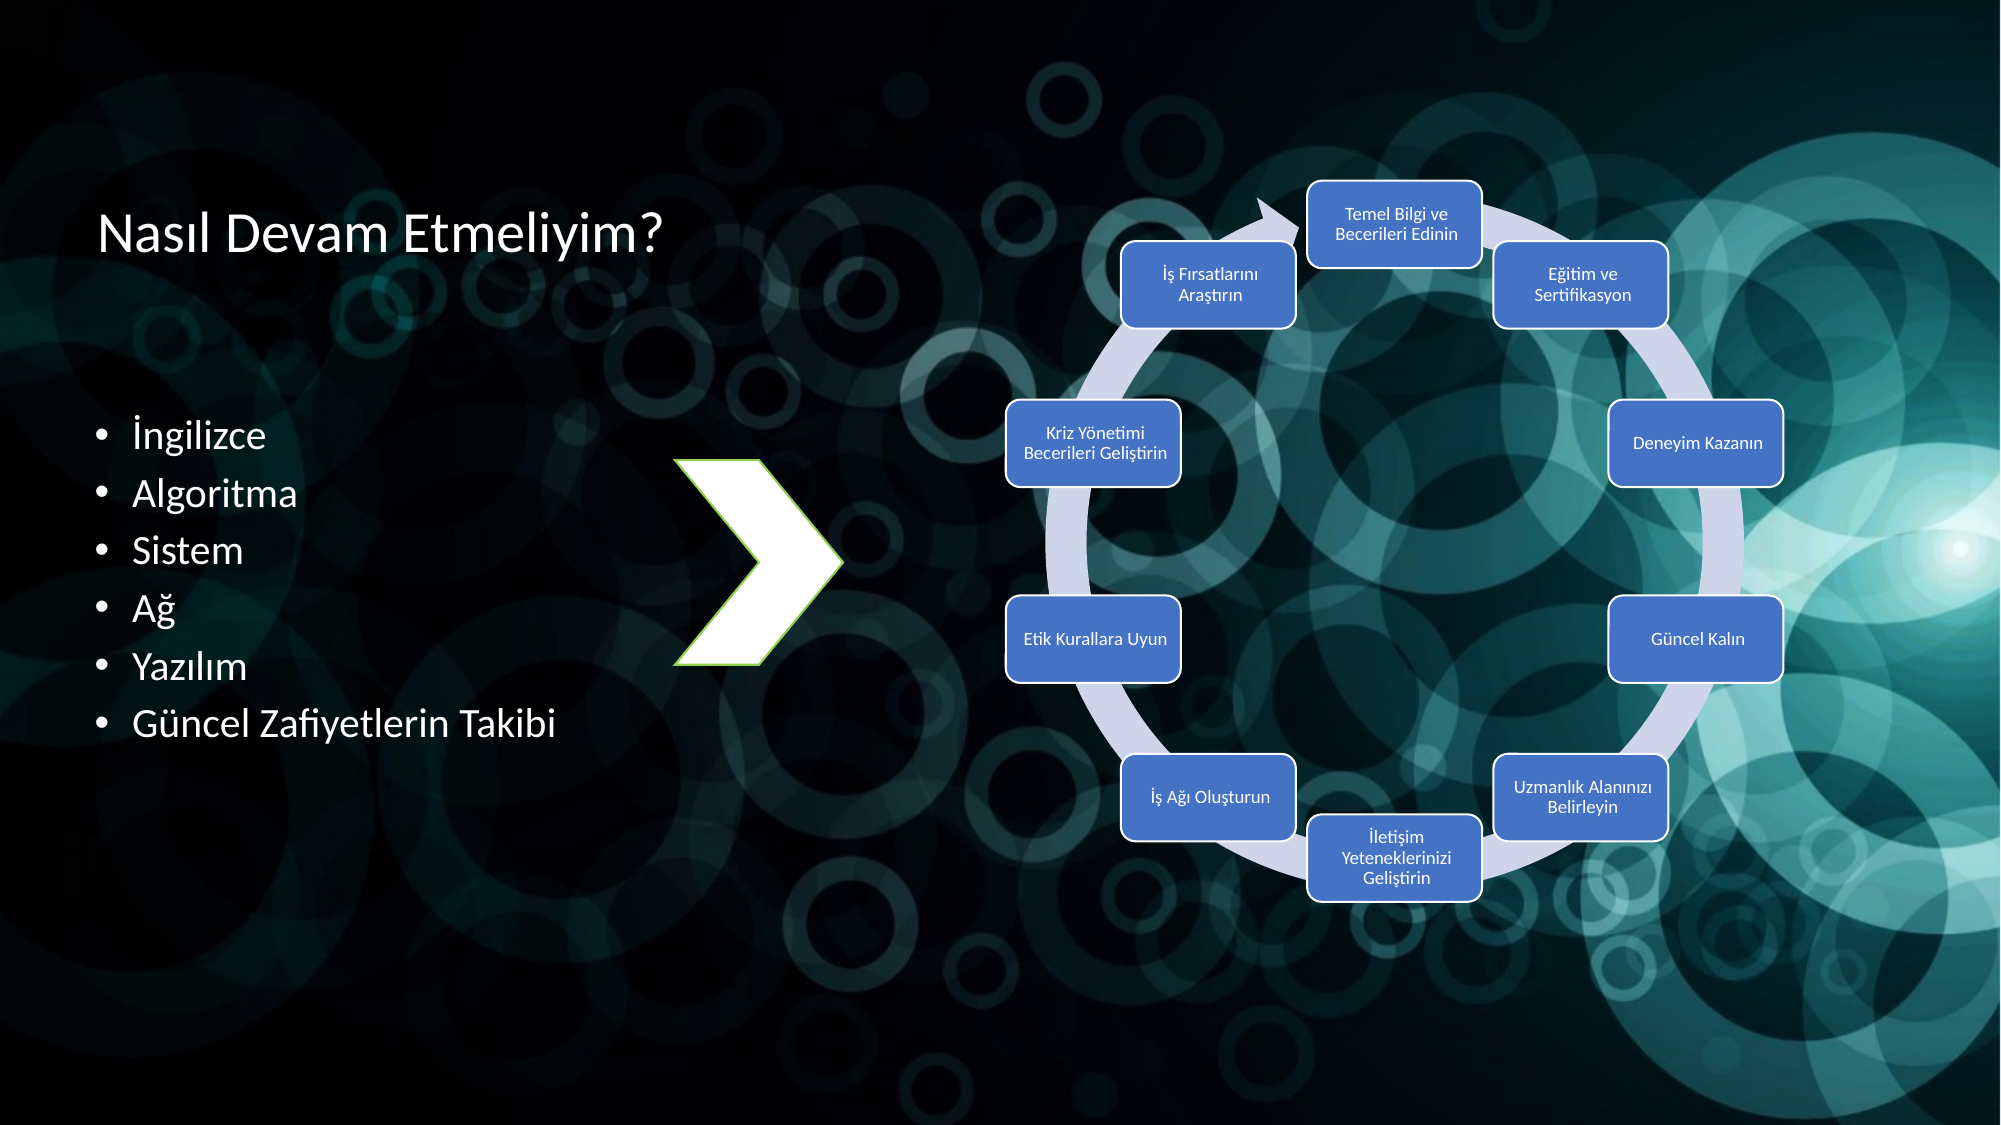

# Nasıl Devam Etmeliyim?
Temel Bilgi ve Becerileri Edinin
Eğitim ve Sertifikasyon
Deneyim Kazanın
Güncel Kalın
Uzmanlık Alanınızı Belirleyin
İletişim Yeteneklerinizi Geliştirin
İş Ağı Oluşturun
Etik Kurallara Uyun
Kriz Yönetimi Becerileri Geliştirin
İş Fırsatlarını Araştırın

İngilizce
Algoritma
Sistem
Ağ
Yazılım
Güncel Zafiyetlerin Takibi